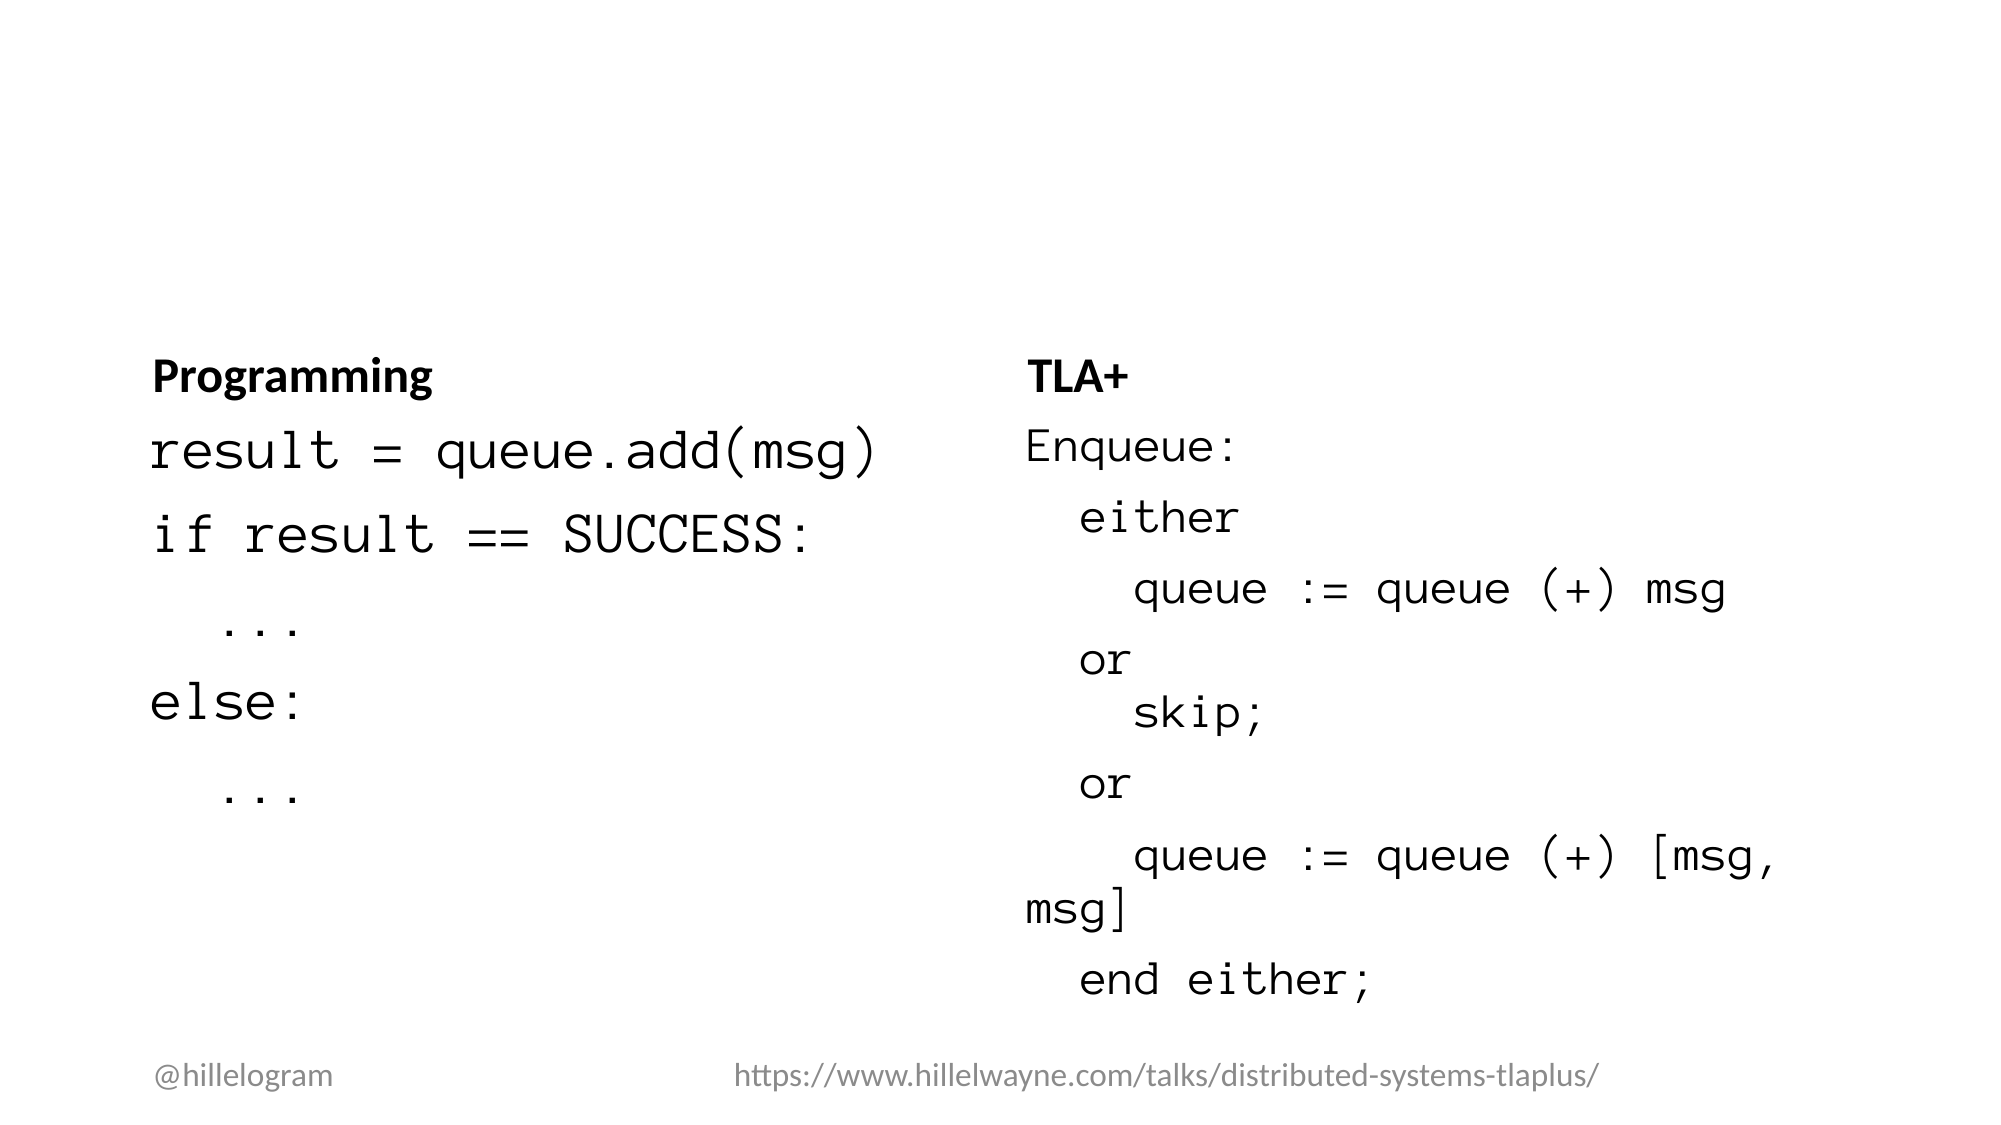

#
Programming
TLA+
result = queue.add(msg)
if result == SUCCESS:
  ...
else:
  ...
Enqueue:
  either
    queue := queue (+) msg
  or
    skip;
  or
    queue := queue (+) [msg, msg]
  end either;
@hillelogram
https://www.hillelwayne.com/talks/distributed-systems-tlaplus/